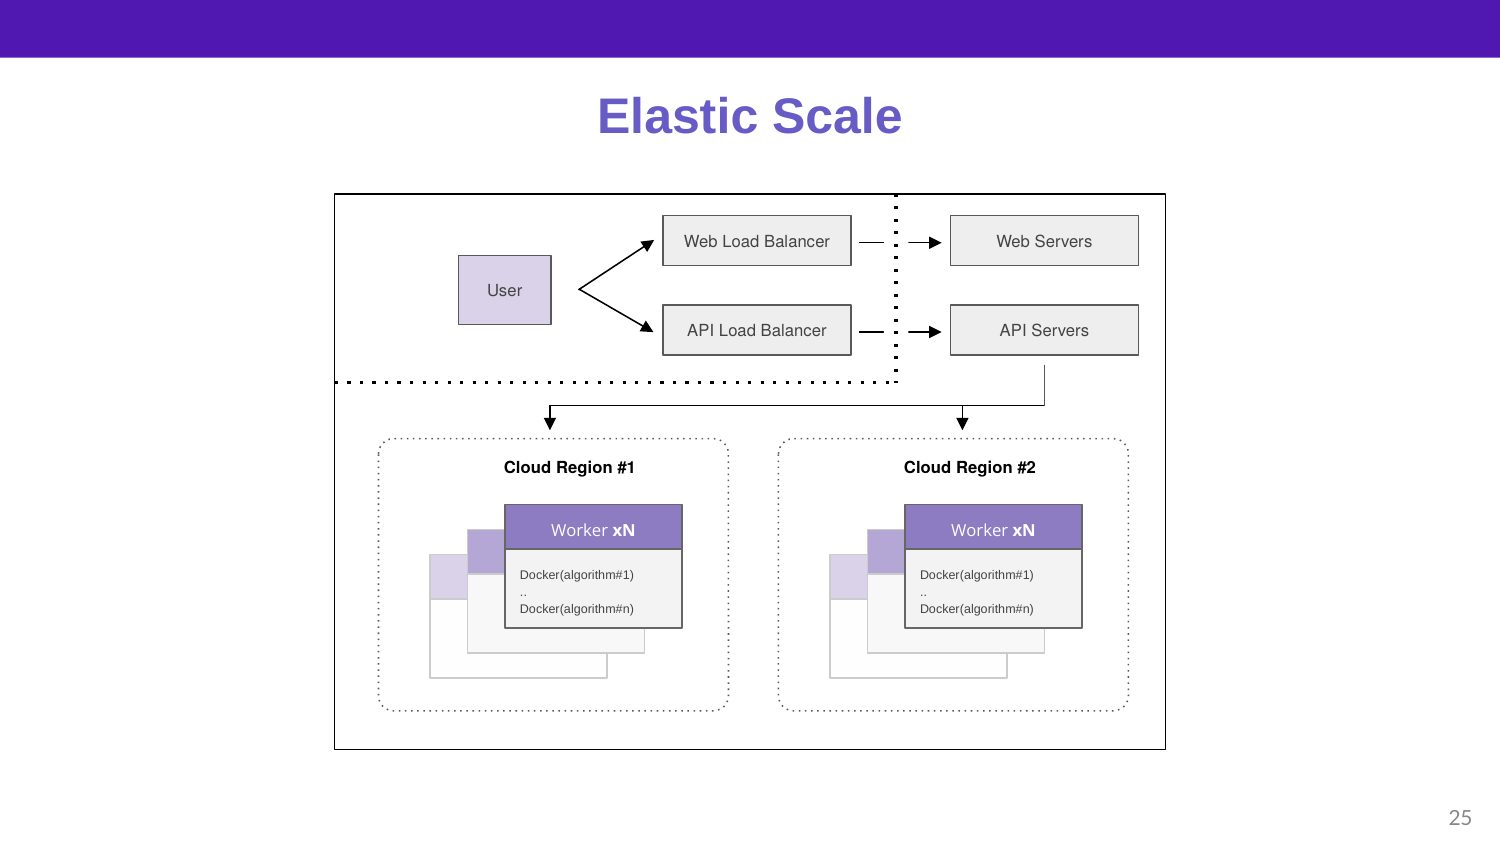

Elastic Scale

Web Load Balancer
Web Servers

User
API Load Balancer
API Servers

Cloud Region #1
Cloud Region #2
Worker xN
Worker xN

Docker(algorithm#1)
..
Docker(algorithm#n)
Docker(algorithm#1)
..
Docker(algorithm#n)

25